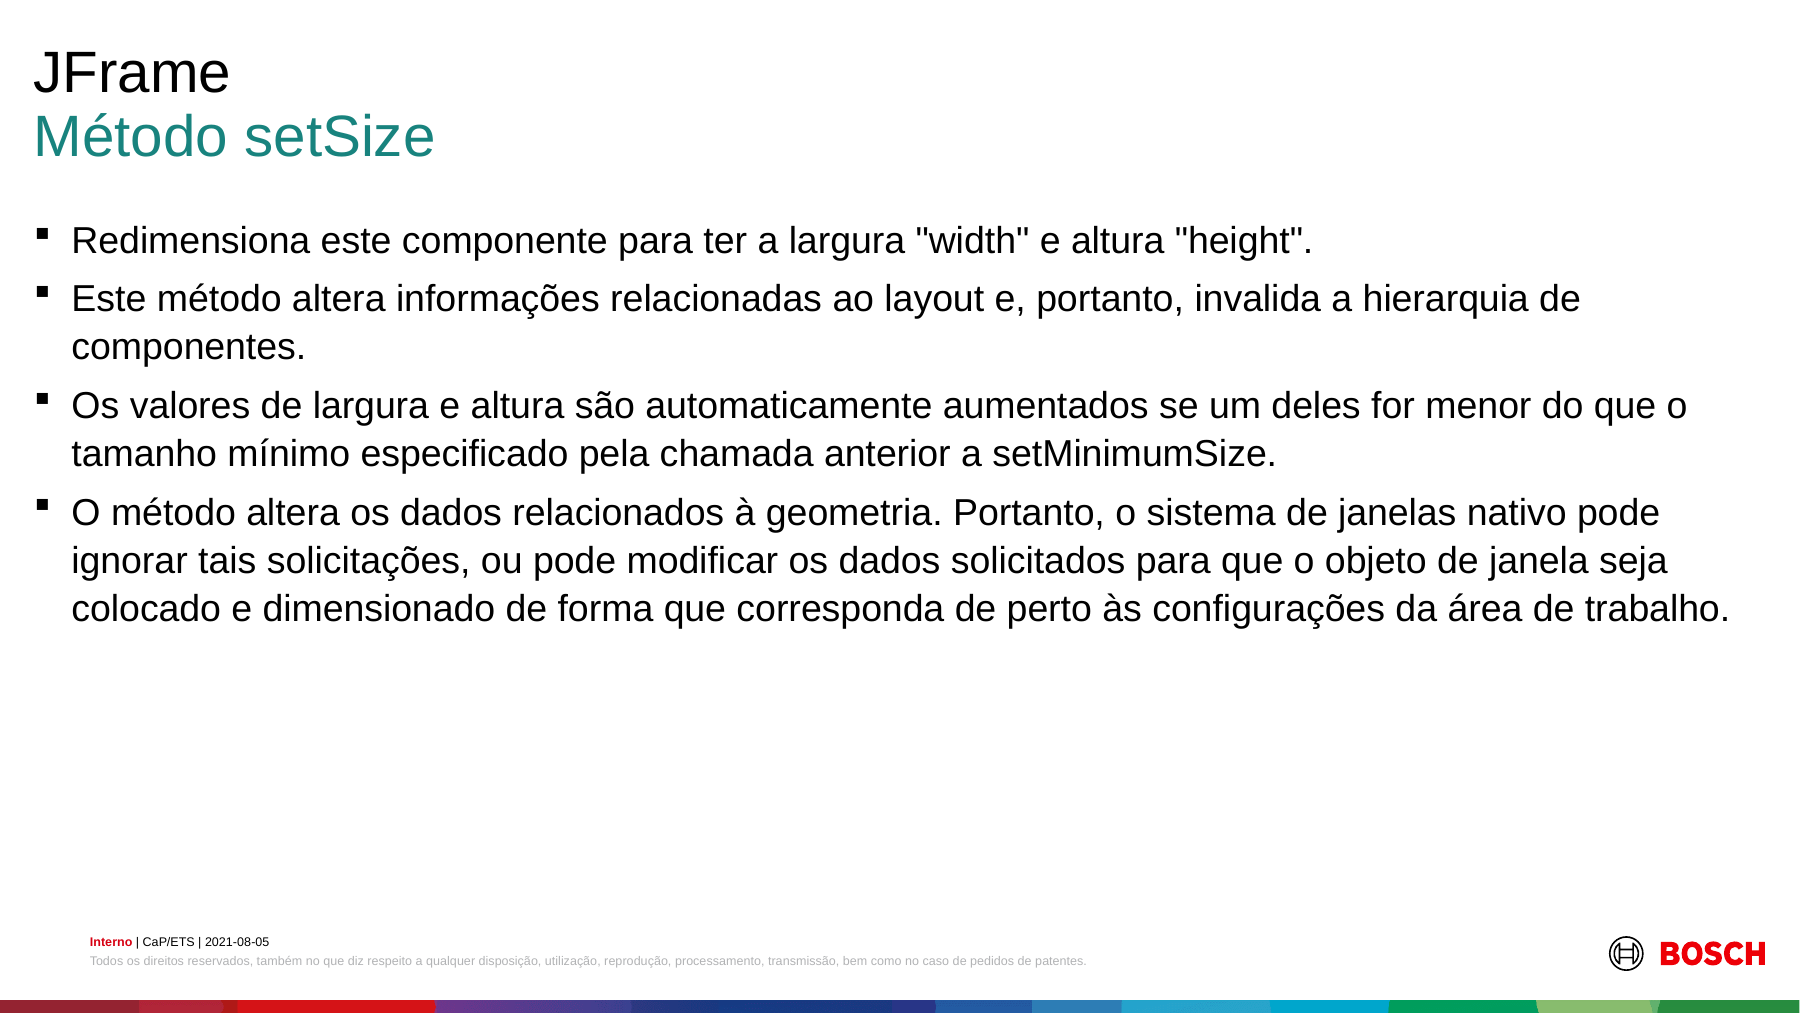

JFrame
# Método setSize
Redimensiona este componente para ter a largura "width" e altura "height".
Este método altera informações relacionadas ao layout e, portanto, invalida a hierarquia de componentes.
Os valores de largura e altura são automaticamente aumentados se um deles for menor do que o tamanho mínimo especificado pela chamada anterior a setMinimumSize.
O método altera os dados relacionados à geometria. Portanto, o sistema de janelas nativo pode ignorar tais solicitações, ou pode modificar os dados solicitados para que o objeto de janela seja colocado e dimensionado de forma que corresponda de perto às configurações da área de trabalho.